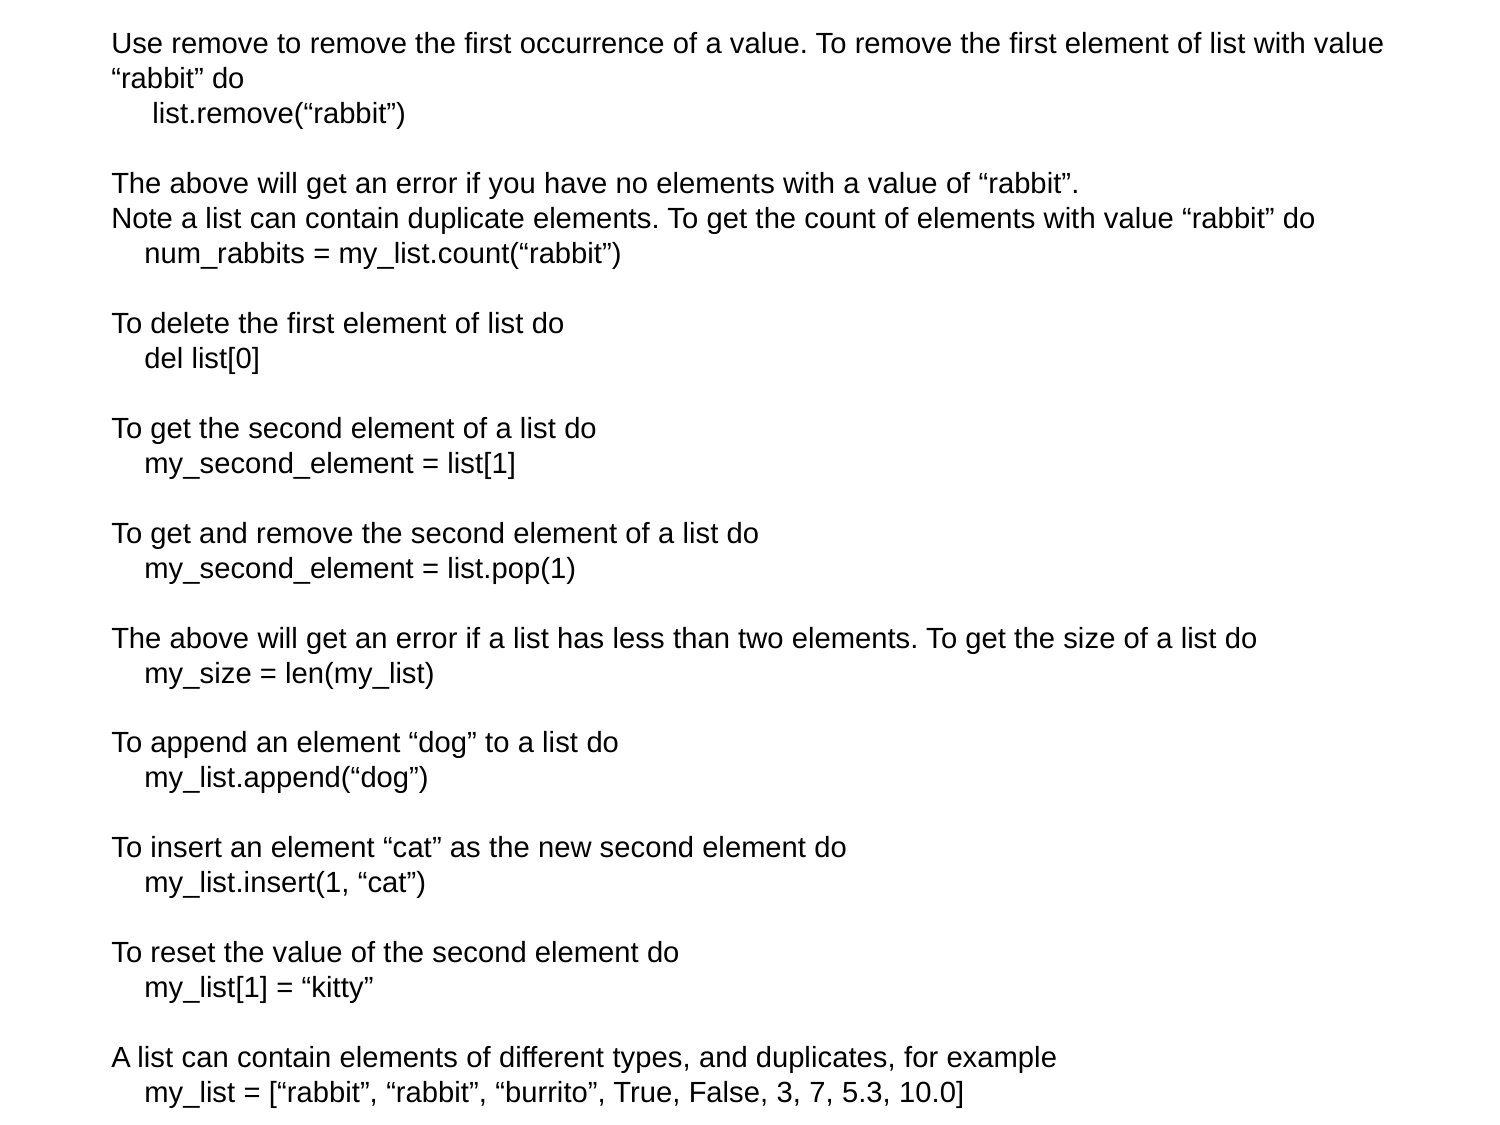

Use remove to remove the first occurrence of a value. To remove the first element of list with value “rabbit” do
     list.remove(“rabbit”)

The above will get an error if you have no elements with a value of “rabbit”.
Note a list can contain duplicate elements. To get the count of elements with value “rabbit” do
    num_rabbits = my_list.count(“rabbit”)

To delete the first element of list do
    del list[0]

To get the second element of a list do
    my_second_element = list[1]

To get and remove the second element of a list do
    my_second_element = list.pop(1)

The above will get an error if a list has less than two elements. To get the size of a list do
    my_size = len(my_list)

To append an element “dog” to a list do
    my_list.append(“dog”)

To insert an element “cat” as the new second element do
    my_list.insert(1, “cat”)

To reset the value of the second element do
    my_list[1] = “kitty”

A list can contain elements of different types, and duplicates, for example
    my_list = [“rabbit”, “rabbit”, “burrito”, True, False, 3, 7, 5.3, 10.0]